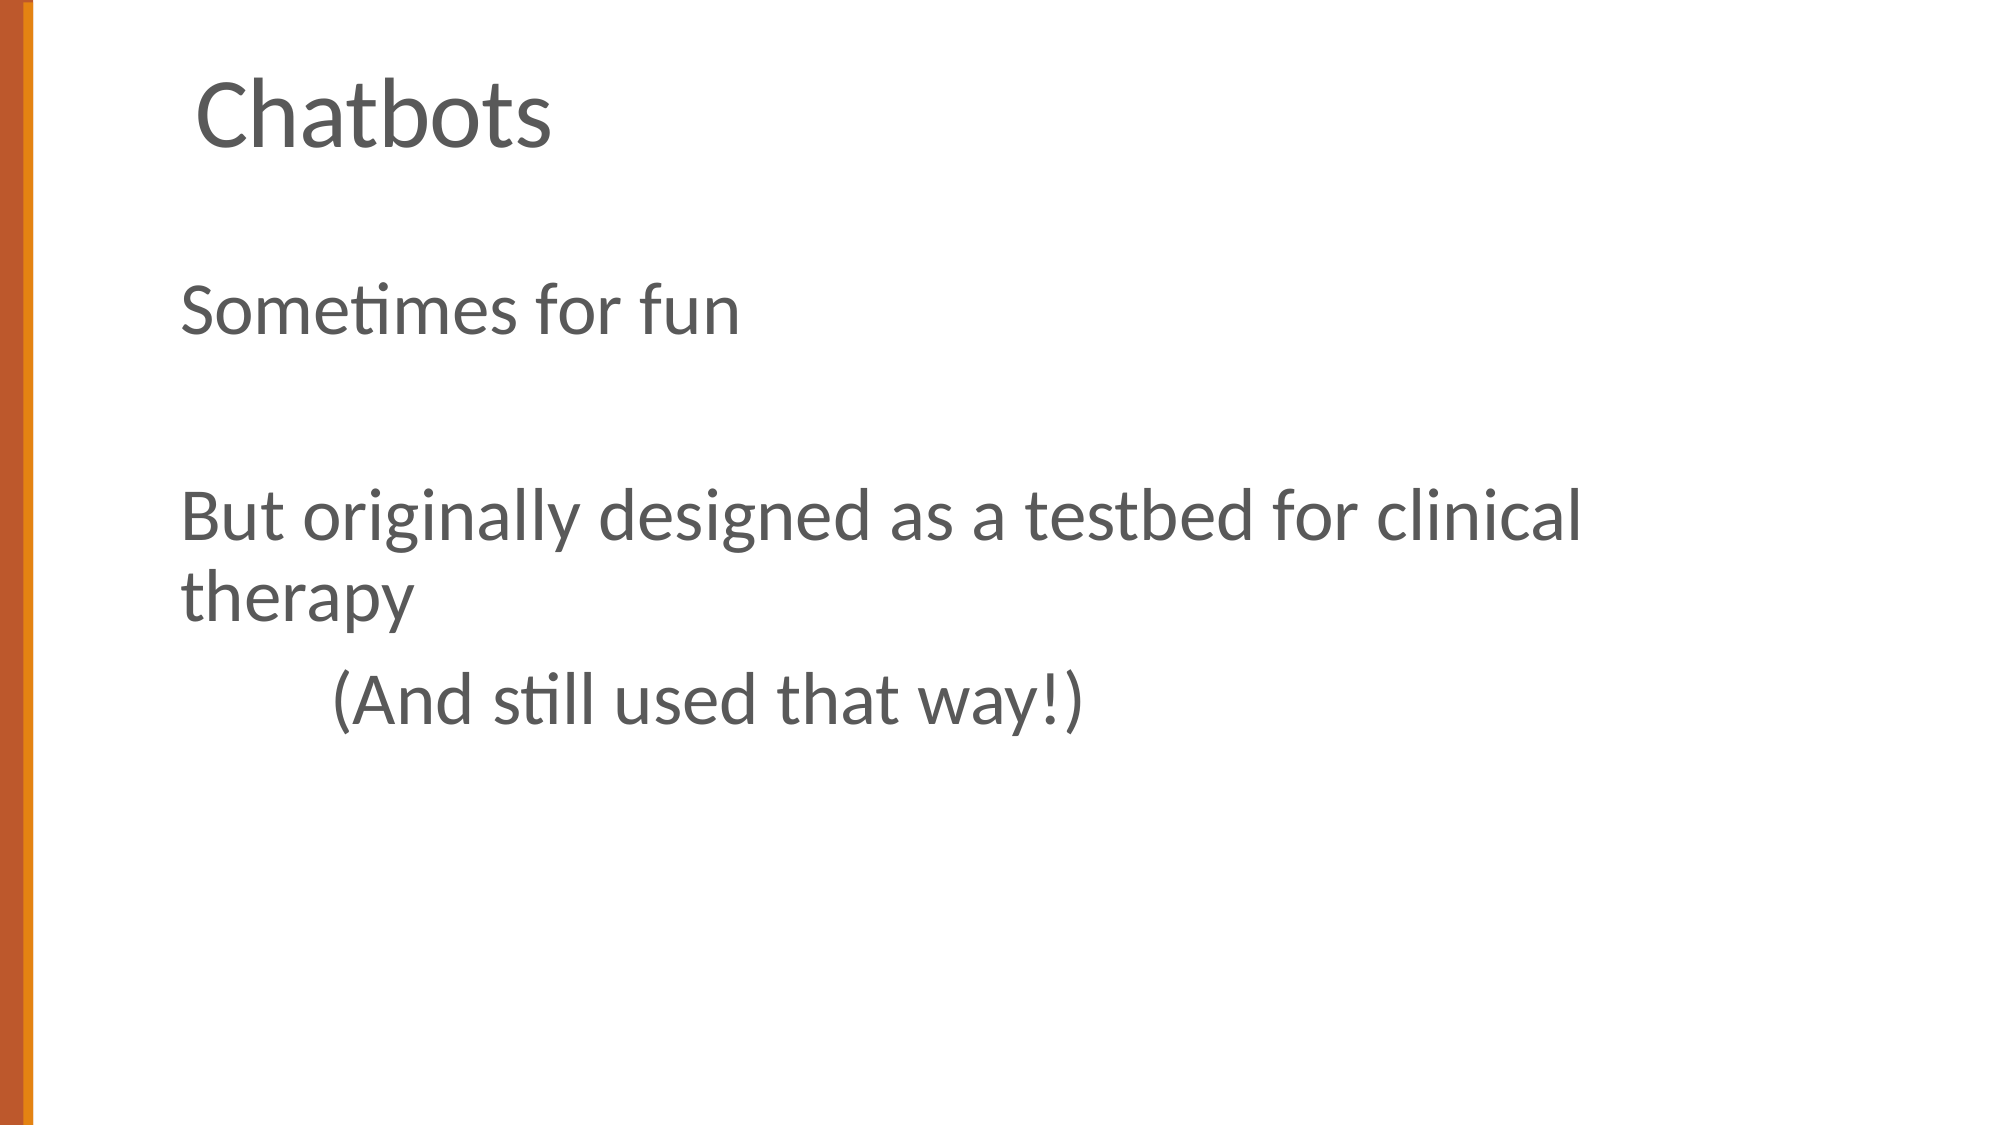

# Chatbots
Sometimes for fun

But originally designed as a testbed for clinical therapy
	(And still used that way!)